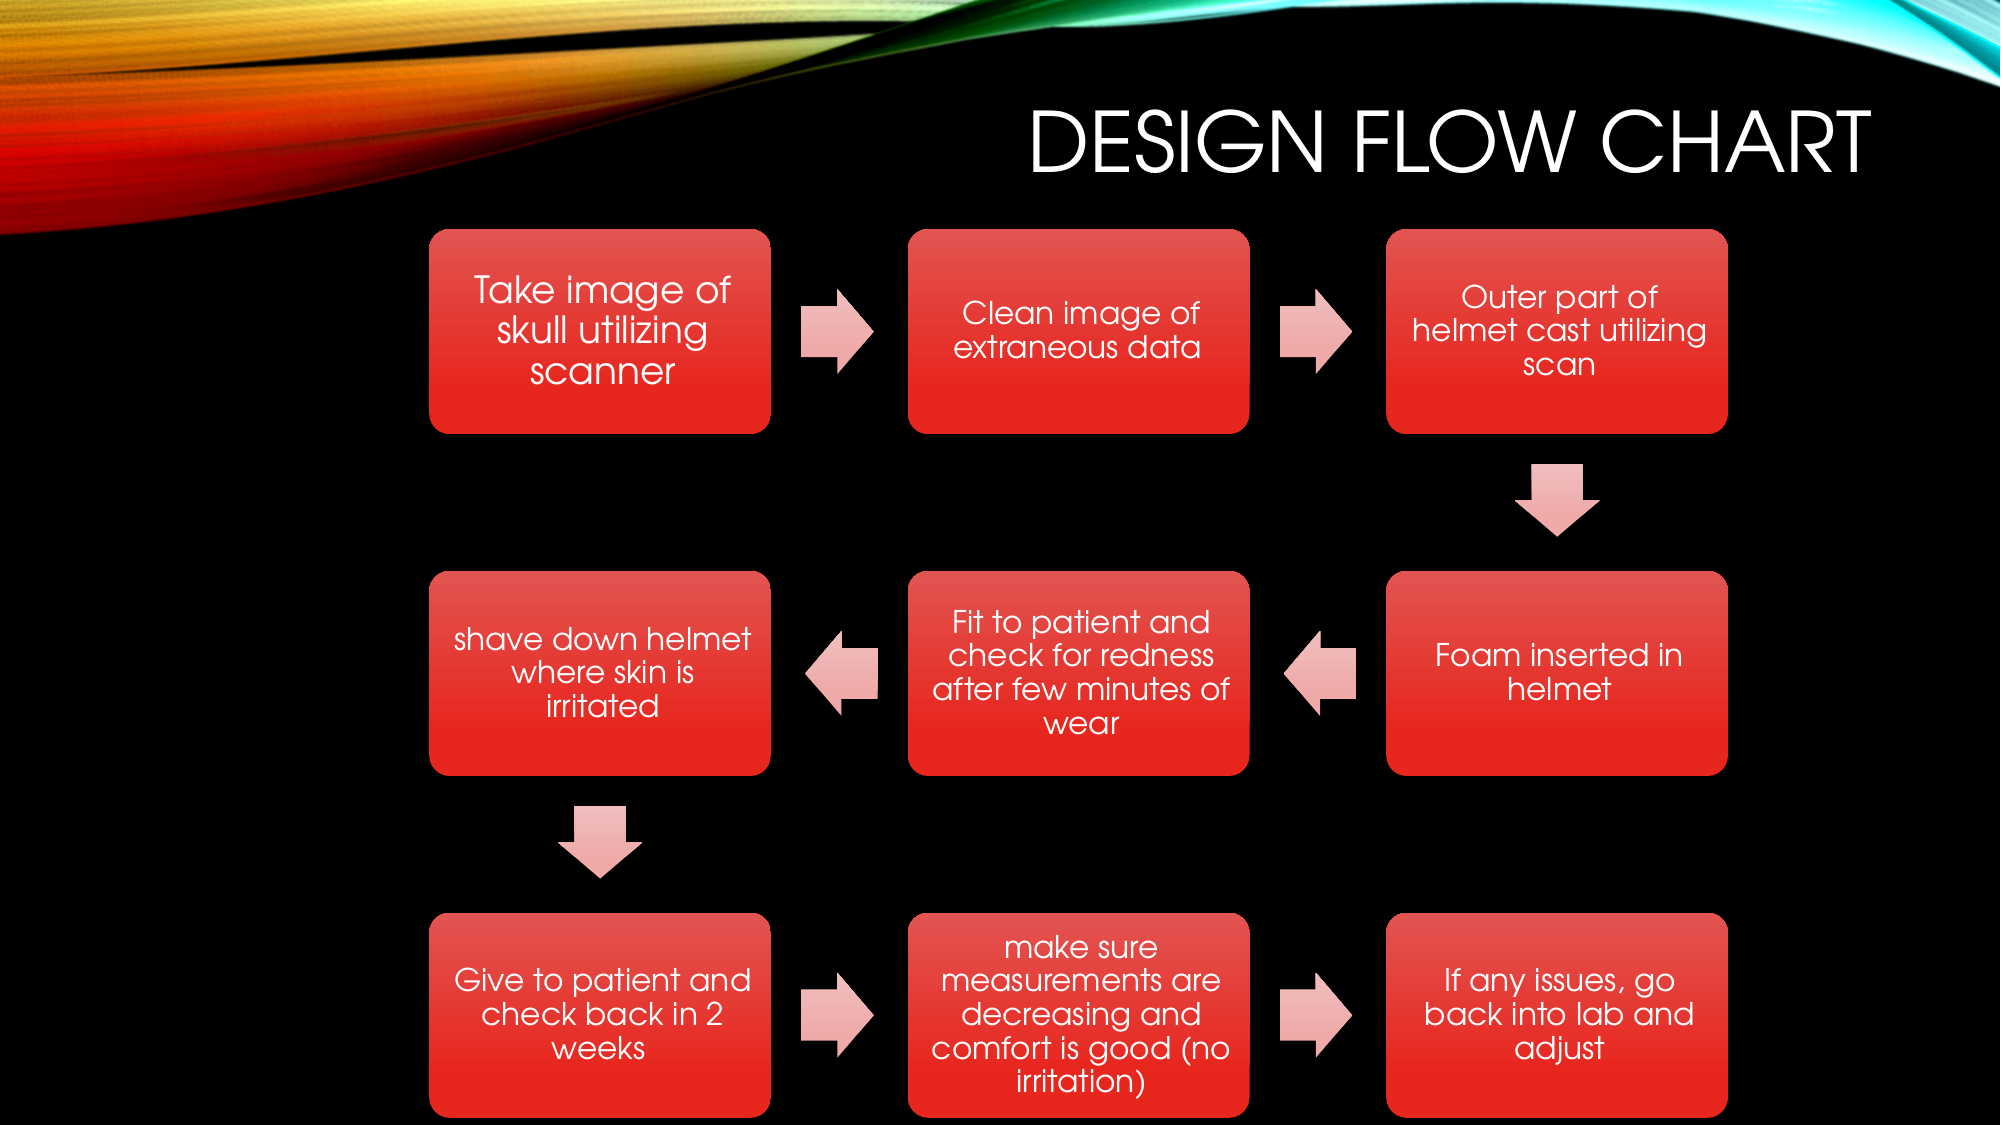

# Design Flow Chart
Take image of skull utilizing scanner

Clean image of extraneous data

Outer part of helmet cast utilizing scan

Foam inserted in helmet

Fit to patient and check for redness after few minutes of wear

shave down helmet where skin is irritated

Give to patient and check back in 2 weeks

make sure measurements are decreasing and comfort is good (no irritation)

If any issues, go back into lab and adjust